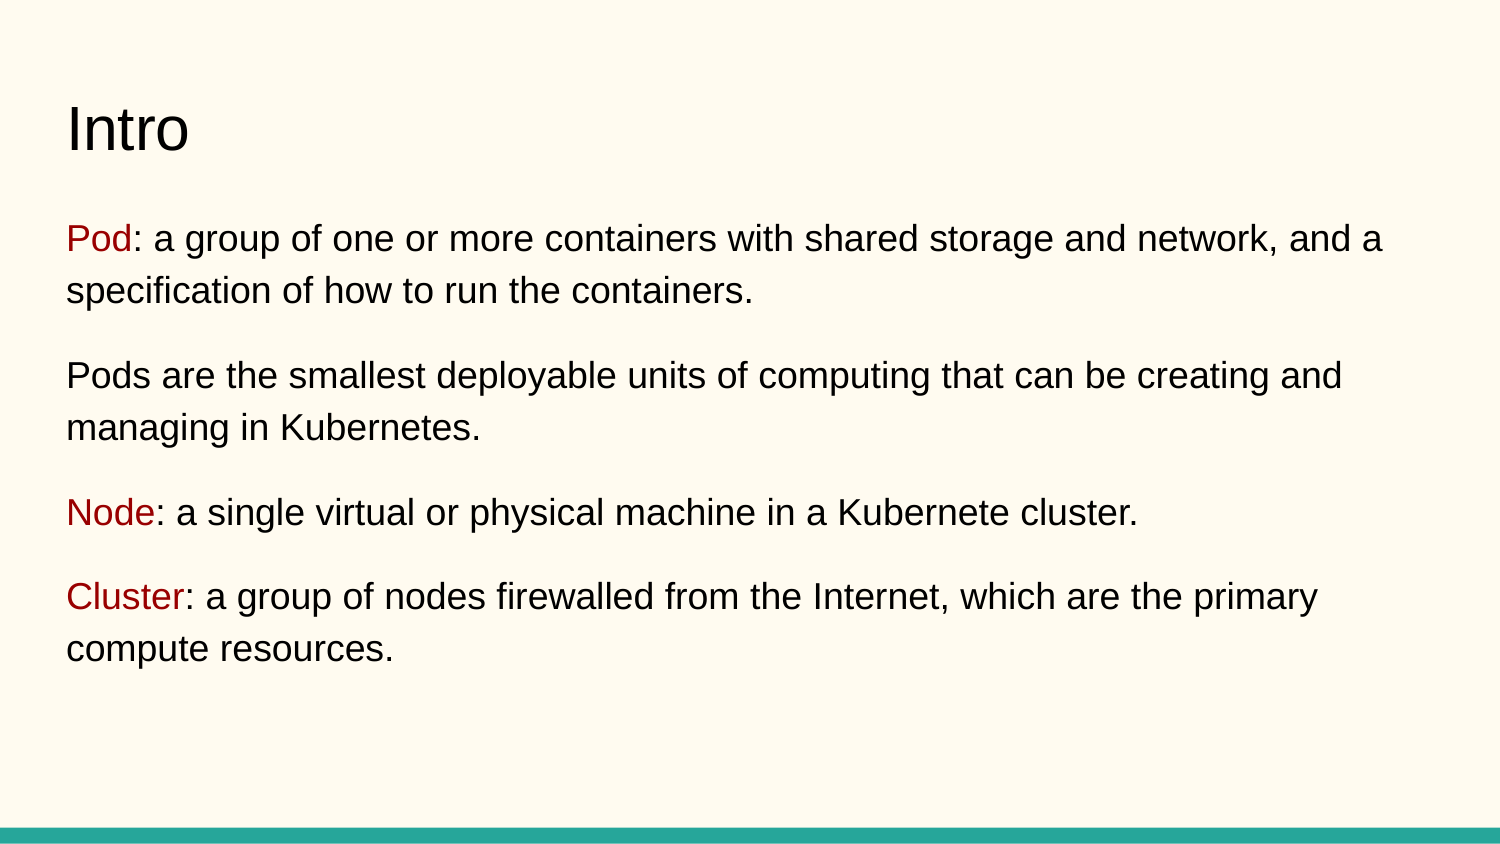

# Intro
Pod: a group of one or more containers with shared storage and network, and a specification of how to run the containers.
Pods are the smallest deployable units of computing that can be creating and managing in Kubernetes.
Node: a single virtual or physical machine in a Kubernete cluster.
Cluster: a group of nodes firewalled from the Internet, which are the primary compute resources.